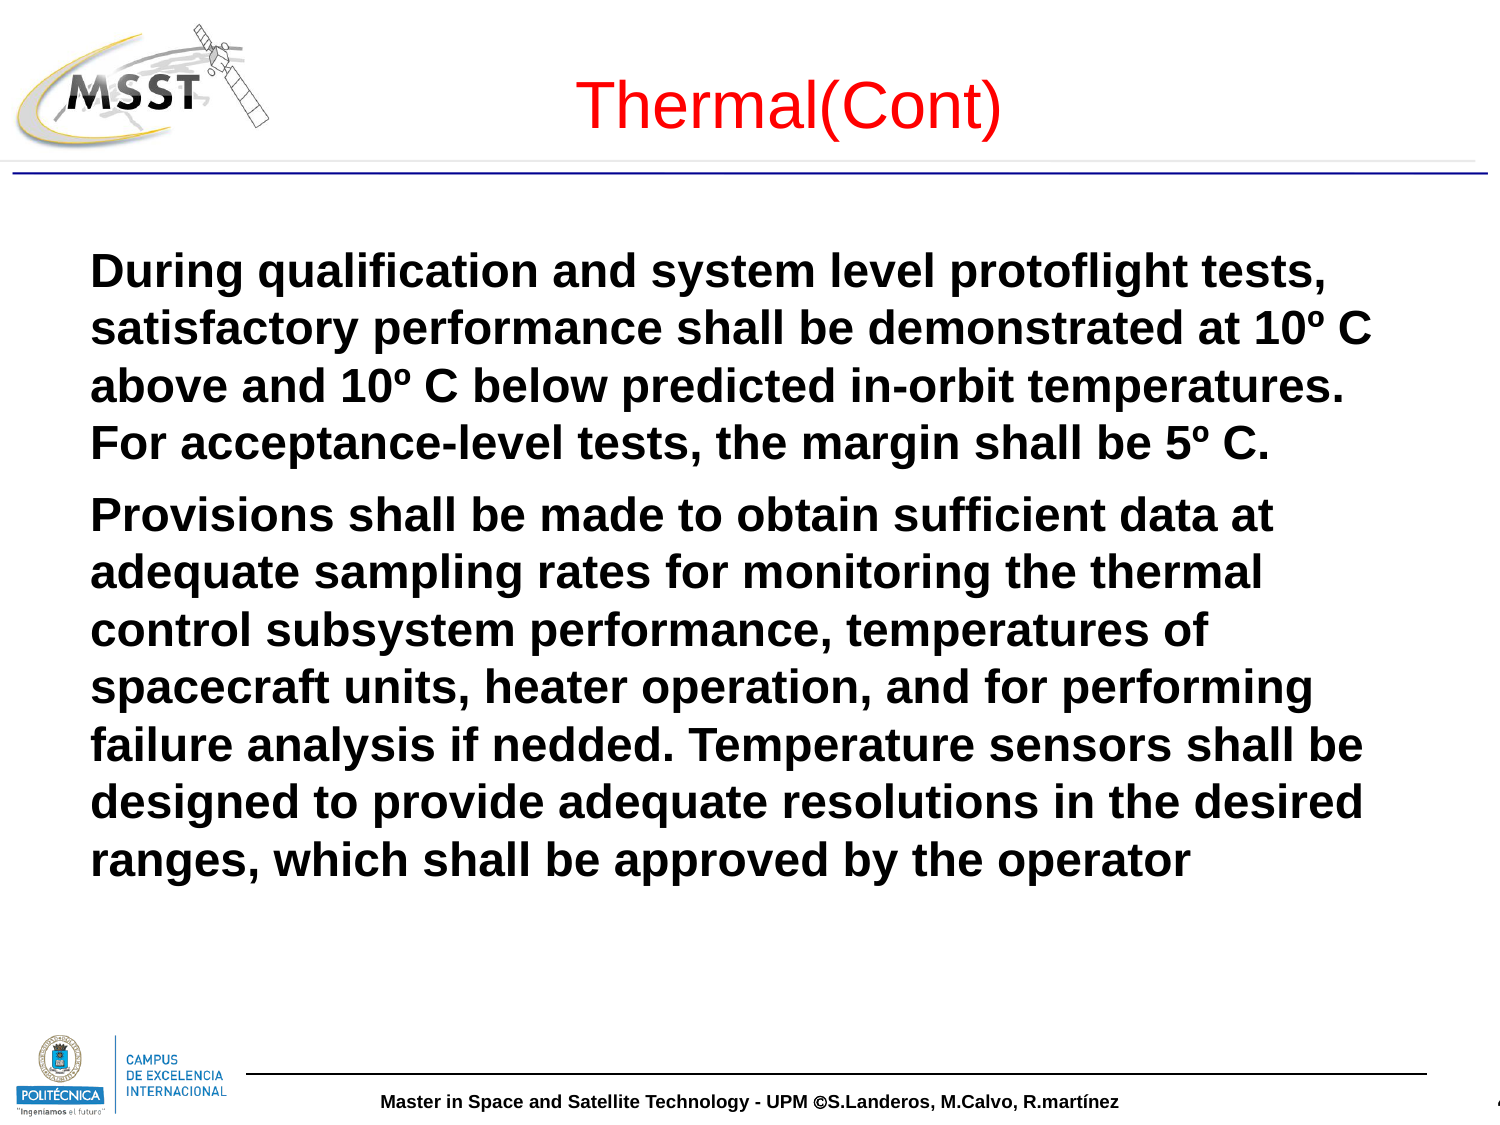

# Thermal(Cont)
During qualification and system level protoflight tests, satisfactory performance shall be demonstrated at 10º C above and 10º C below predicted in-orbit temperatures. For acceptance-level tests, the margin shall be 5º C.
Provisions shall be made to obtain sufficient data at adequate sampling rates for monitoring the thermal control subsystem performance, temperatures of spacecraft units, heater operation, and for performing failure analysis if nedded. Temperature sensors shall be designed to provide adequate resolutions in the desired ranges, which shall be approved by the operator